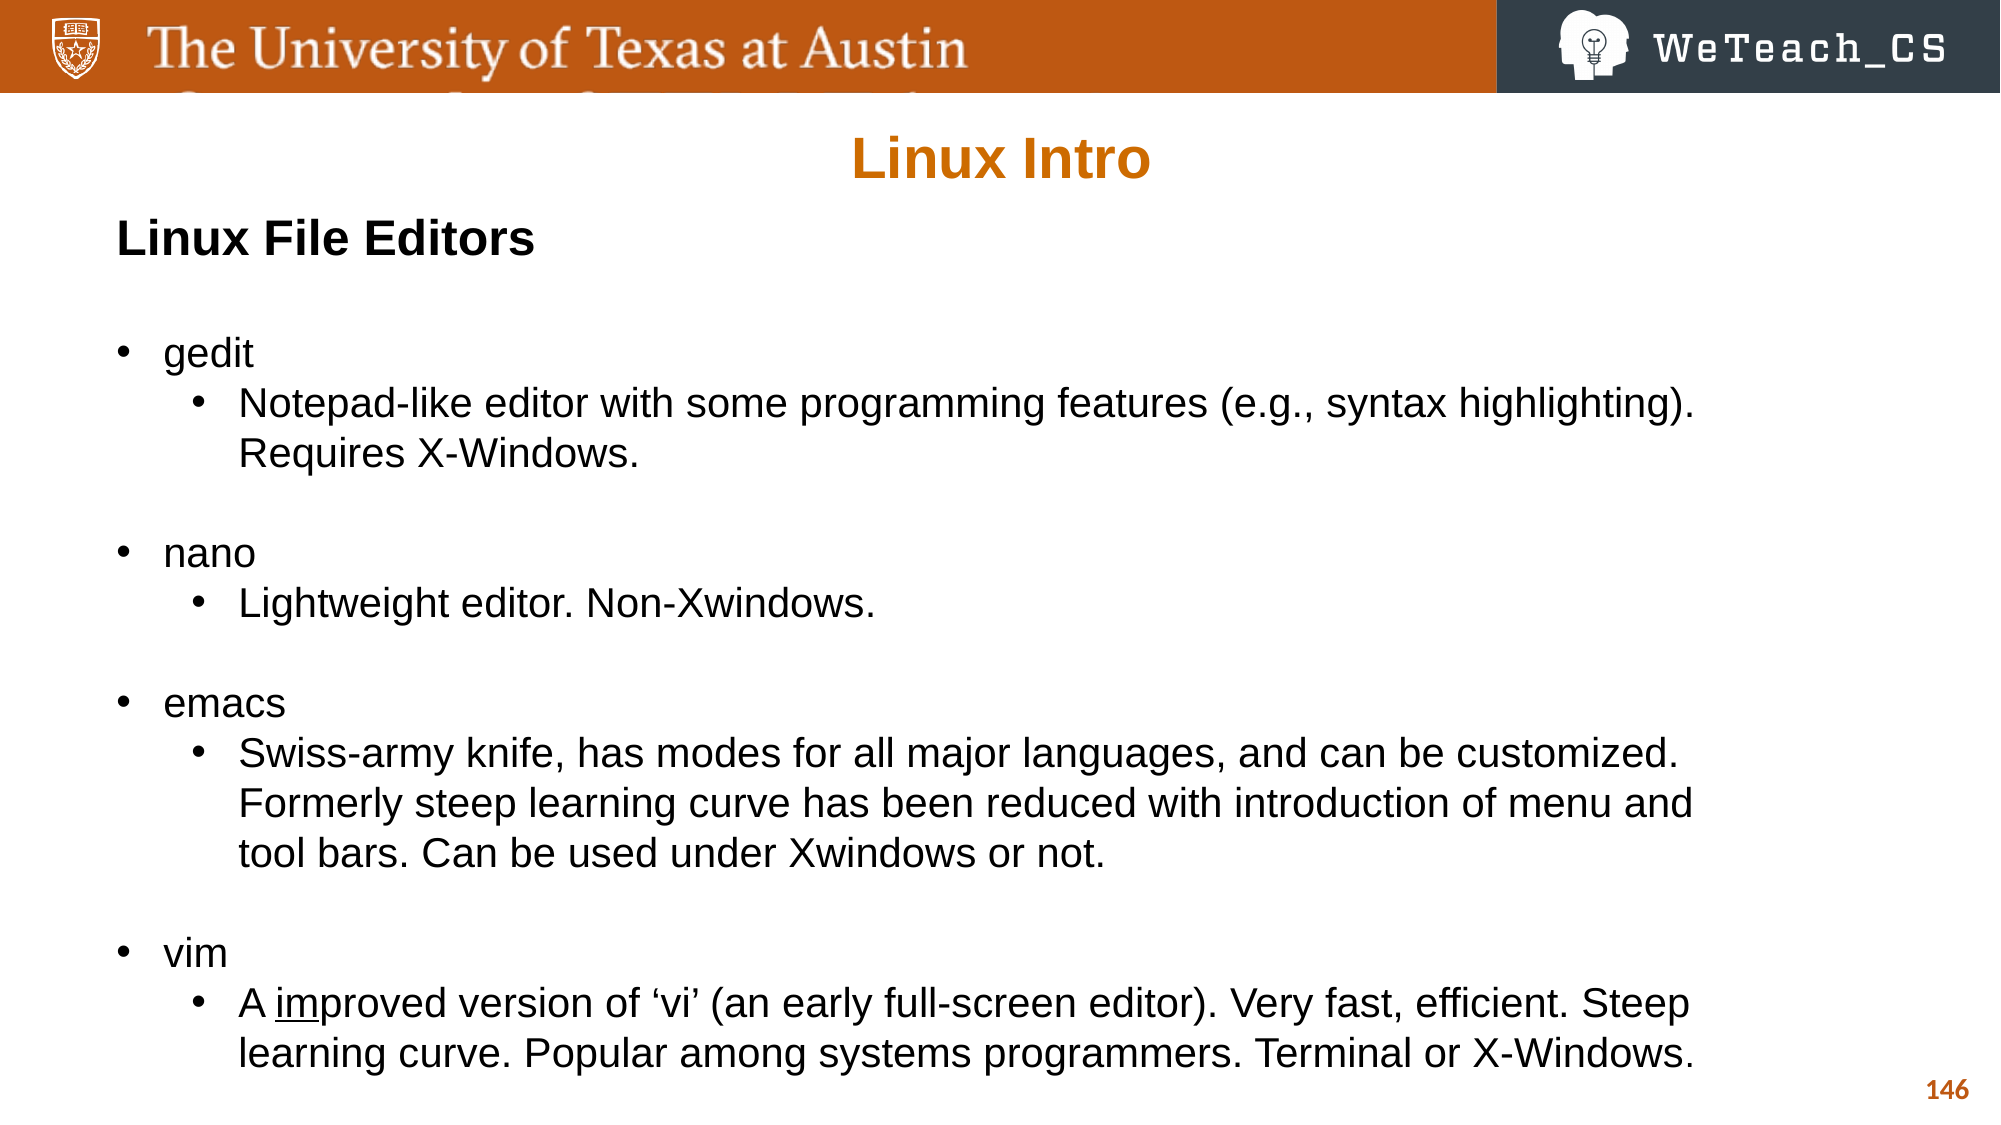

Linux Intro
Linux File Editors

gedit
Notepad-like editor with some programming features (e.g., syntax highlighting). Requires X-Windows.

nano
Lightweight editor. Non-Xwindows.

emacs
Swiss-army knife, has modes for all major languages, and can be customized. Formerly steep learning curve has been reduced with introduction of menu and tool bars. Can be used under Xwindows or not.

vim
A improved version of ‘vi’ (an early full-screen editor). Very fast, efficient. Steep learning curve. Popular among systems programmers. Terminal or X-Windows.